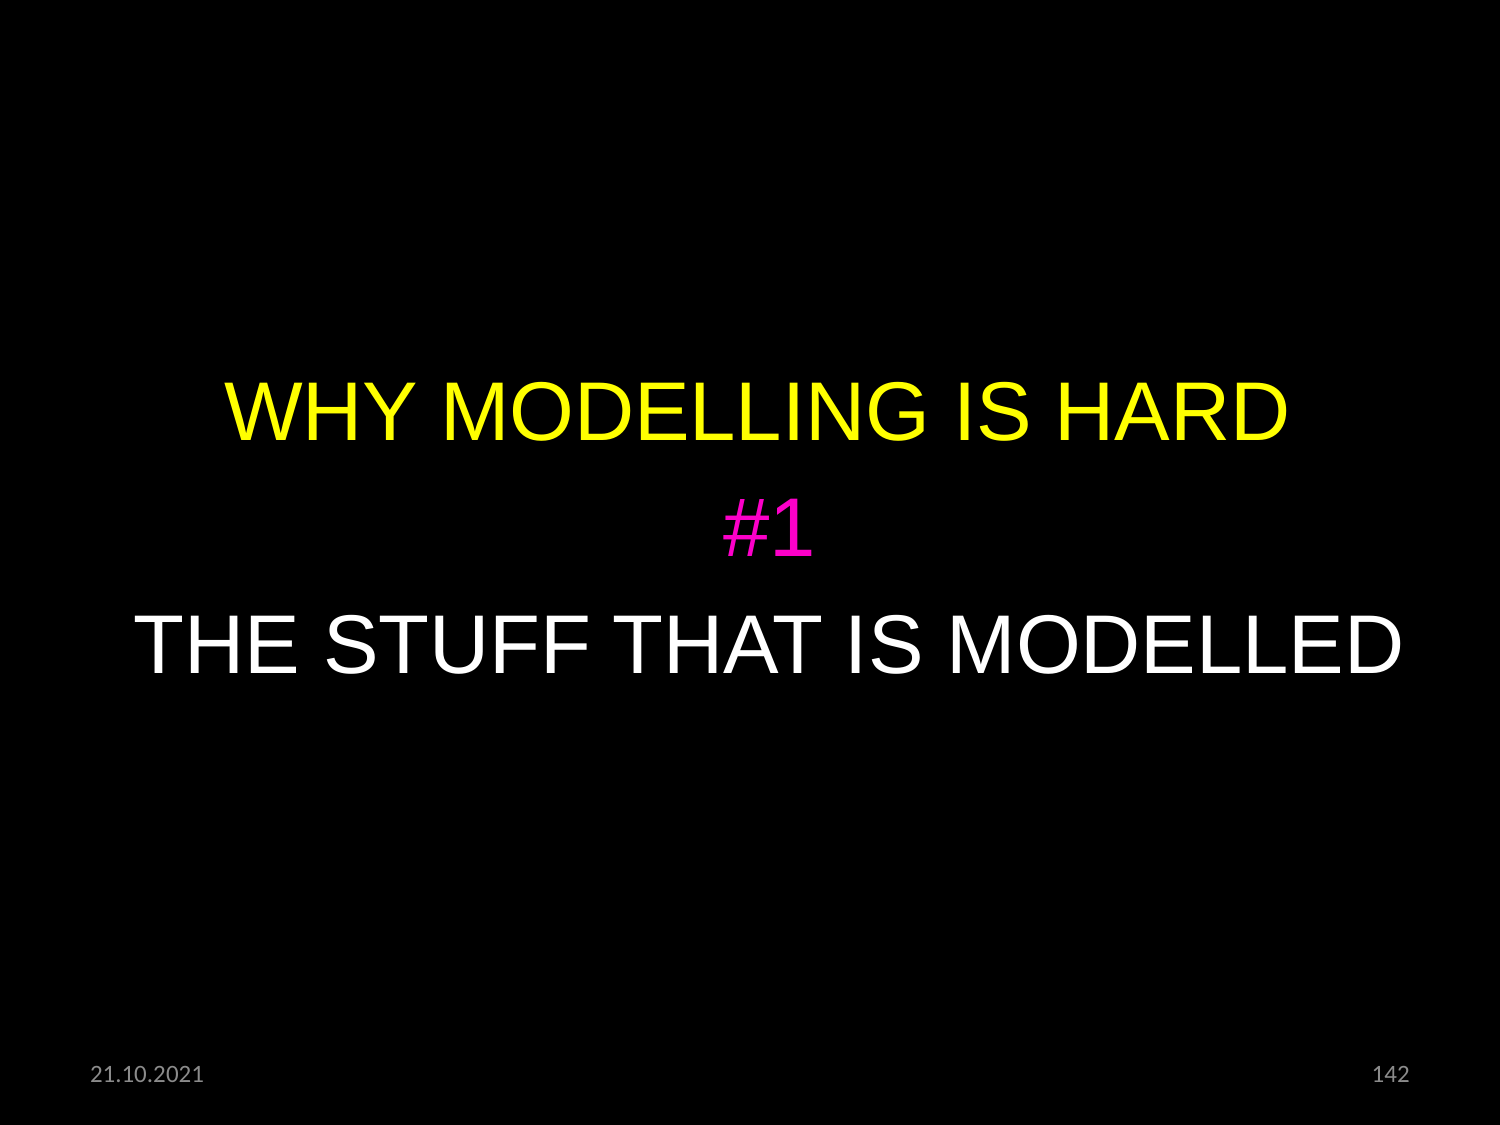

WHY MODELLING IS HARD
#1
THE STUFF THAT IS MODELLED
21.10.2021
142